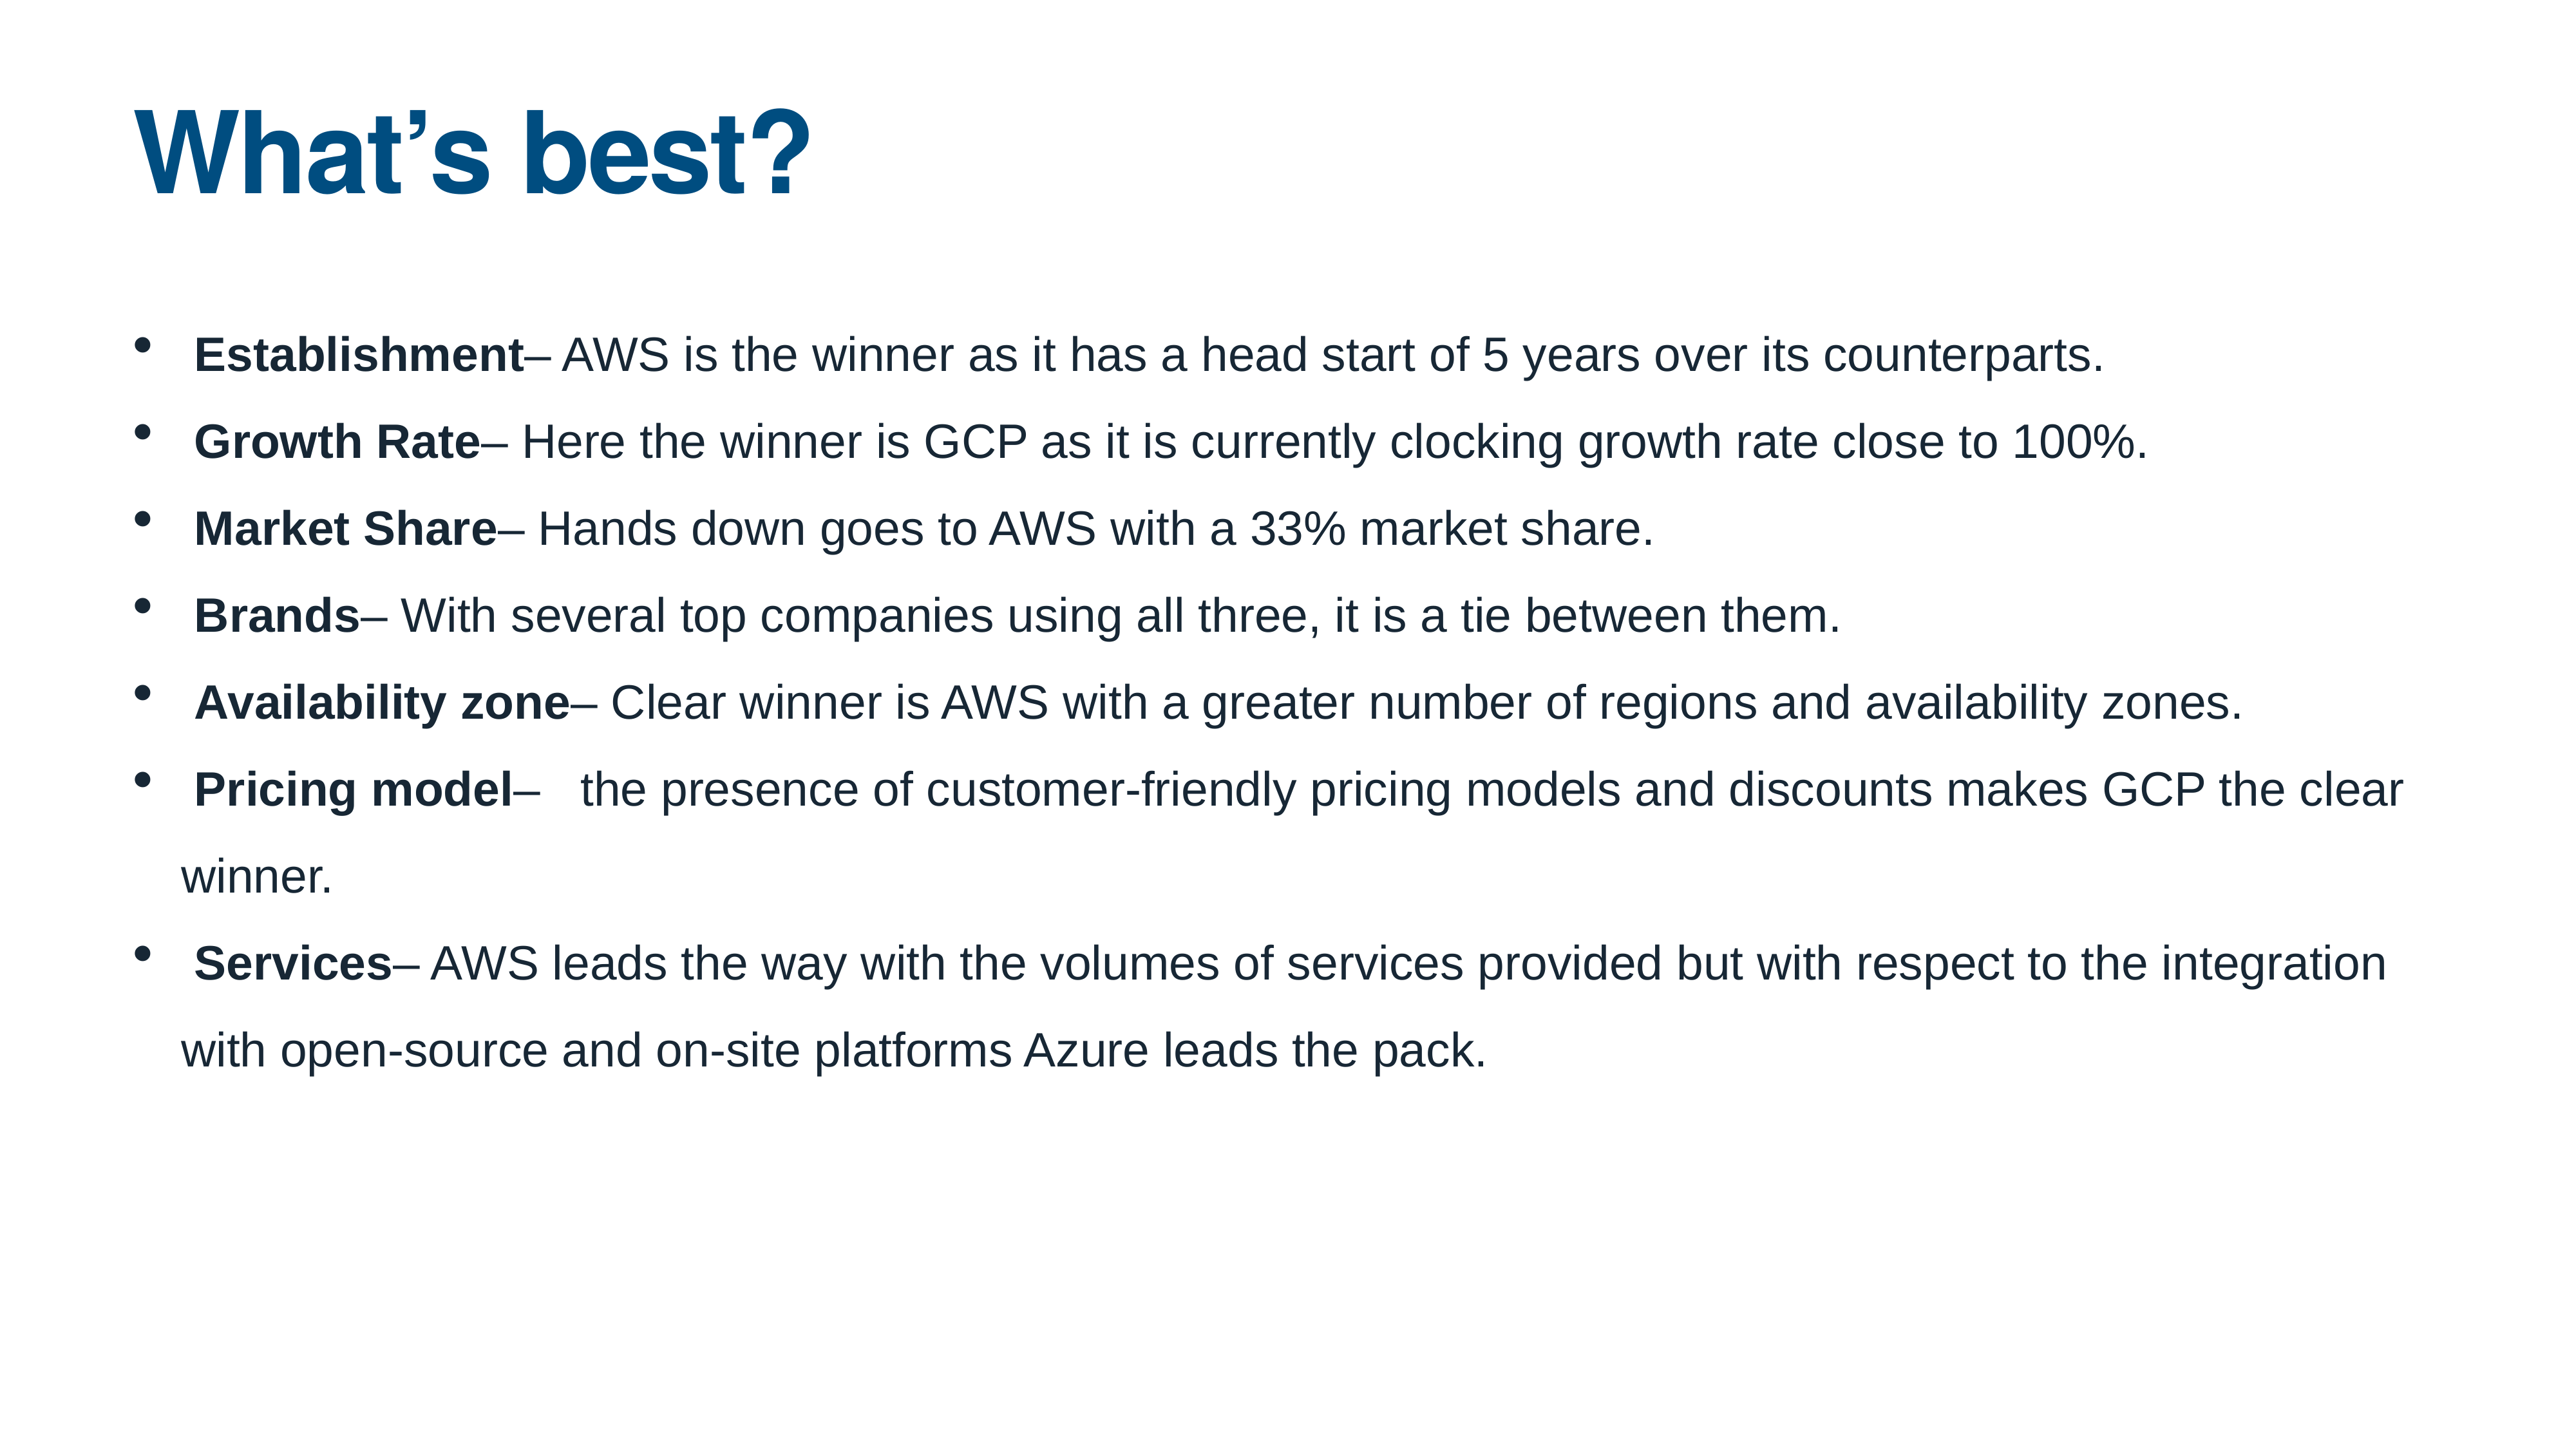

# What’s best?
 Establishment– AWS is the winner as it has a head start of 5 years over its counterparts.
 Growth Rate– Here the winner is GCP as it is currently clocking growth rate close to 100%.
 Market Share– Hands down goes to AWS with a 33% market share.
 Brands– With several top companies using all three, it is a tie between them.
 Availability zone– Clear winner is AWS with a greater number of regions and availability zones.
 Pricing model–   the presence of customer-friendly pricing models and discounts makes GCP the clear winner.
 Services– AWS leads the way with the volumes of services provided but with respect to the integration with open-source and on-site platforms Azure leads the pack.